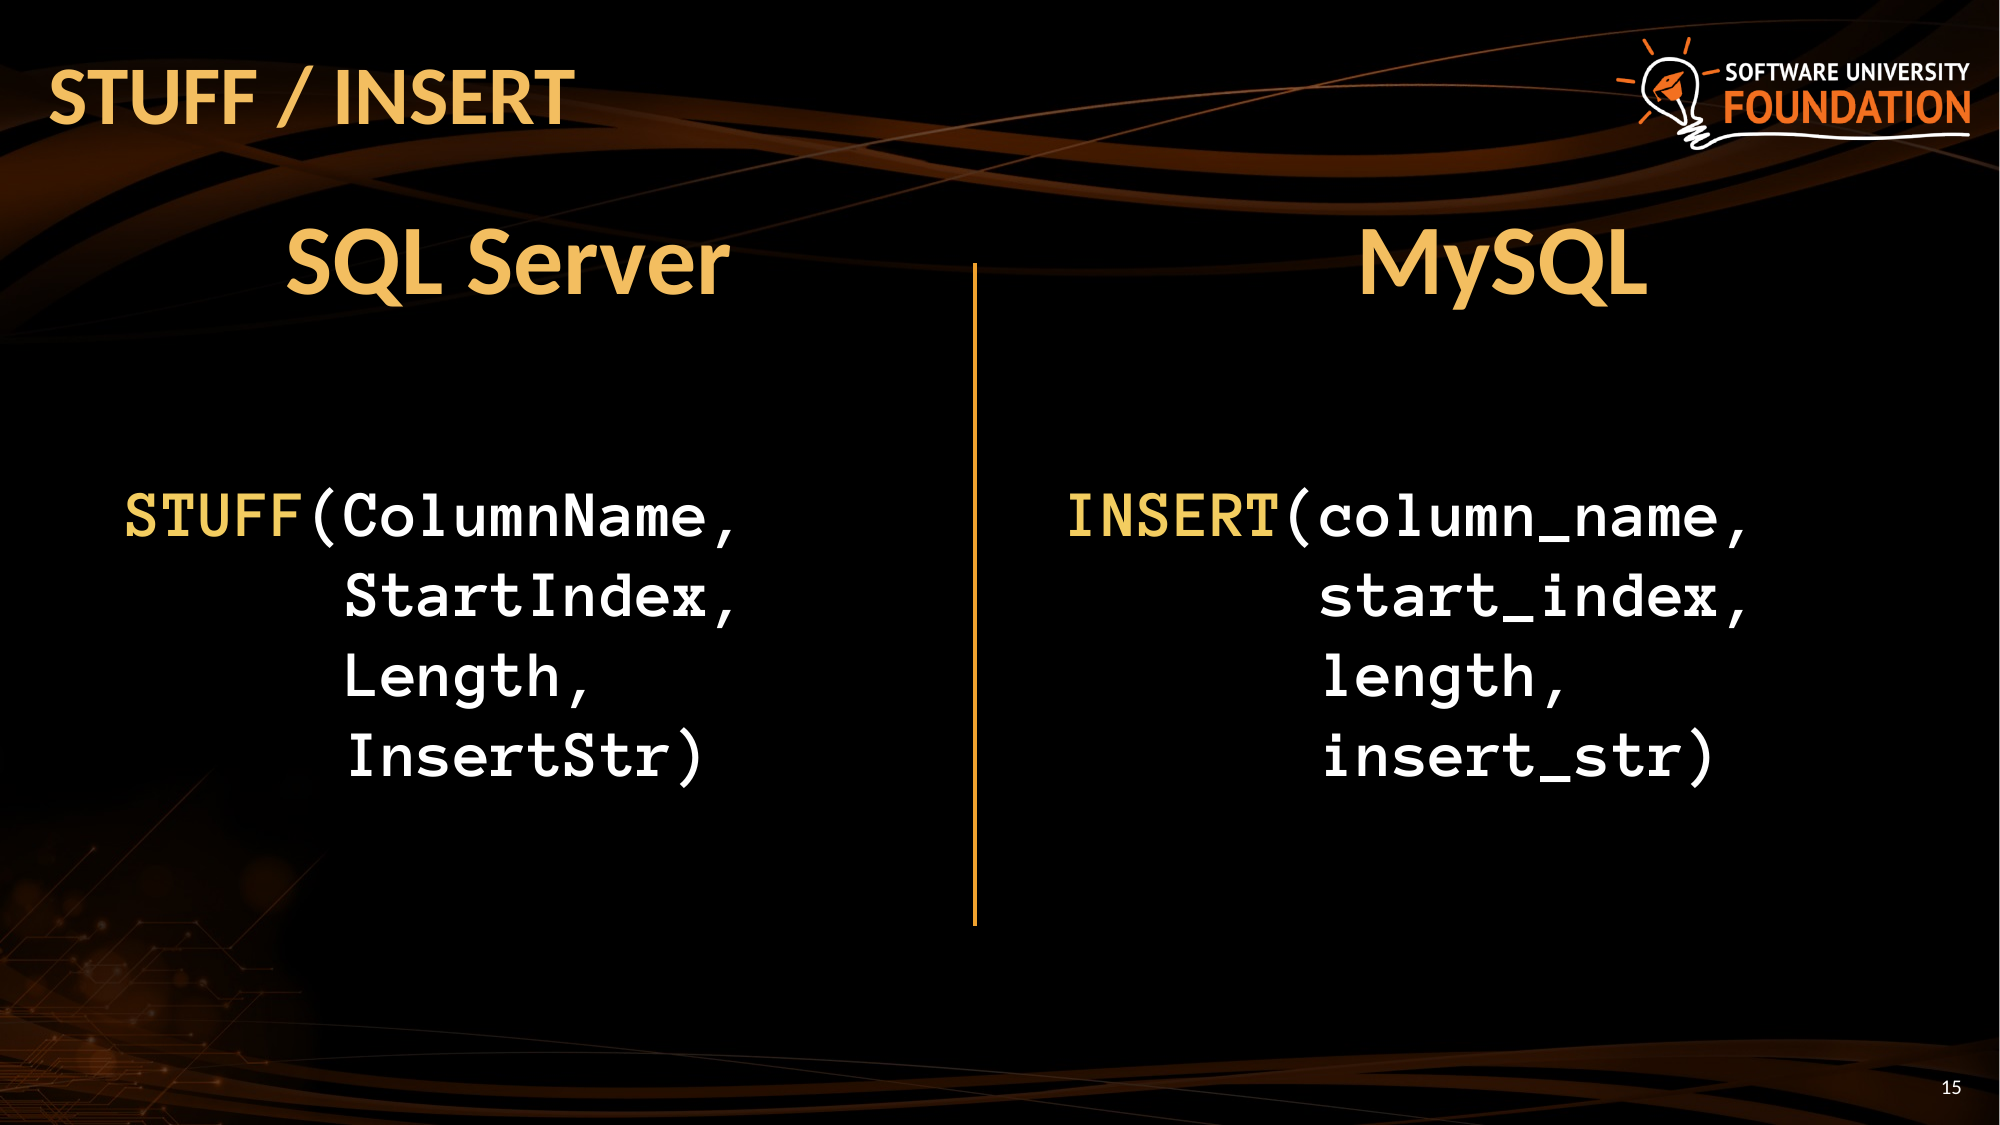

# STUFF / INSERT
MySQL

SQL Server

INSERT(column_name,
       start_index,
       length,
       insert_str)
STUFF(ColumnName,
      StartIndex,
      Length,
      InsertStr)
15